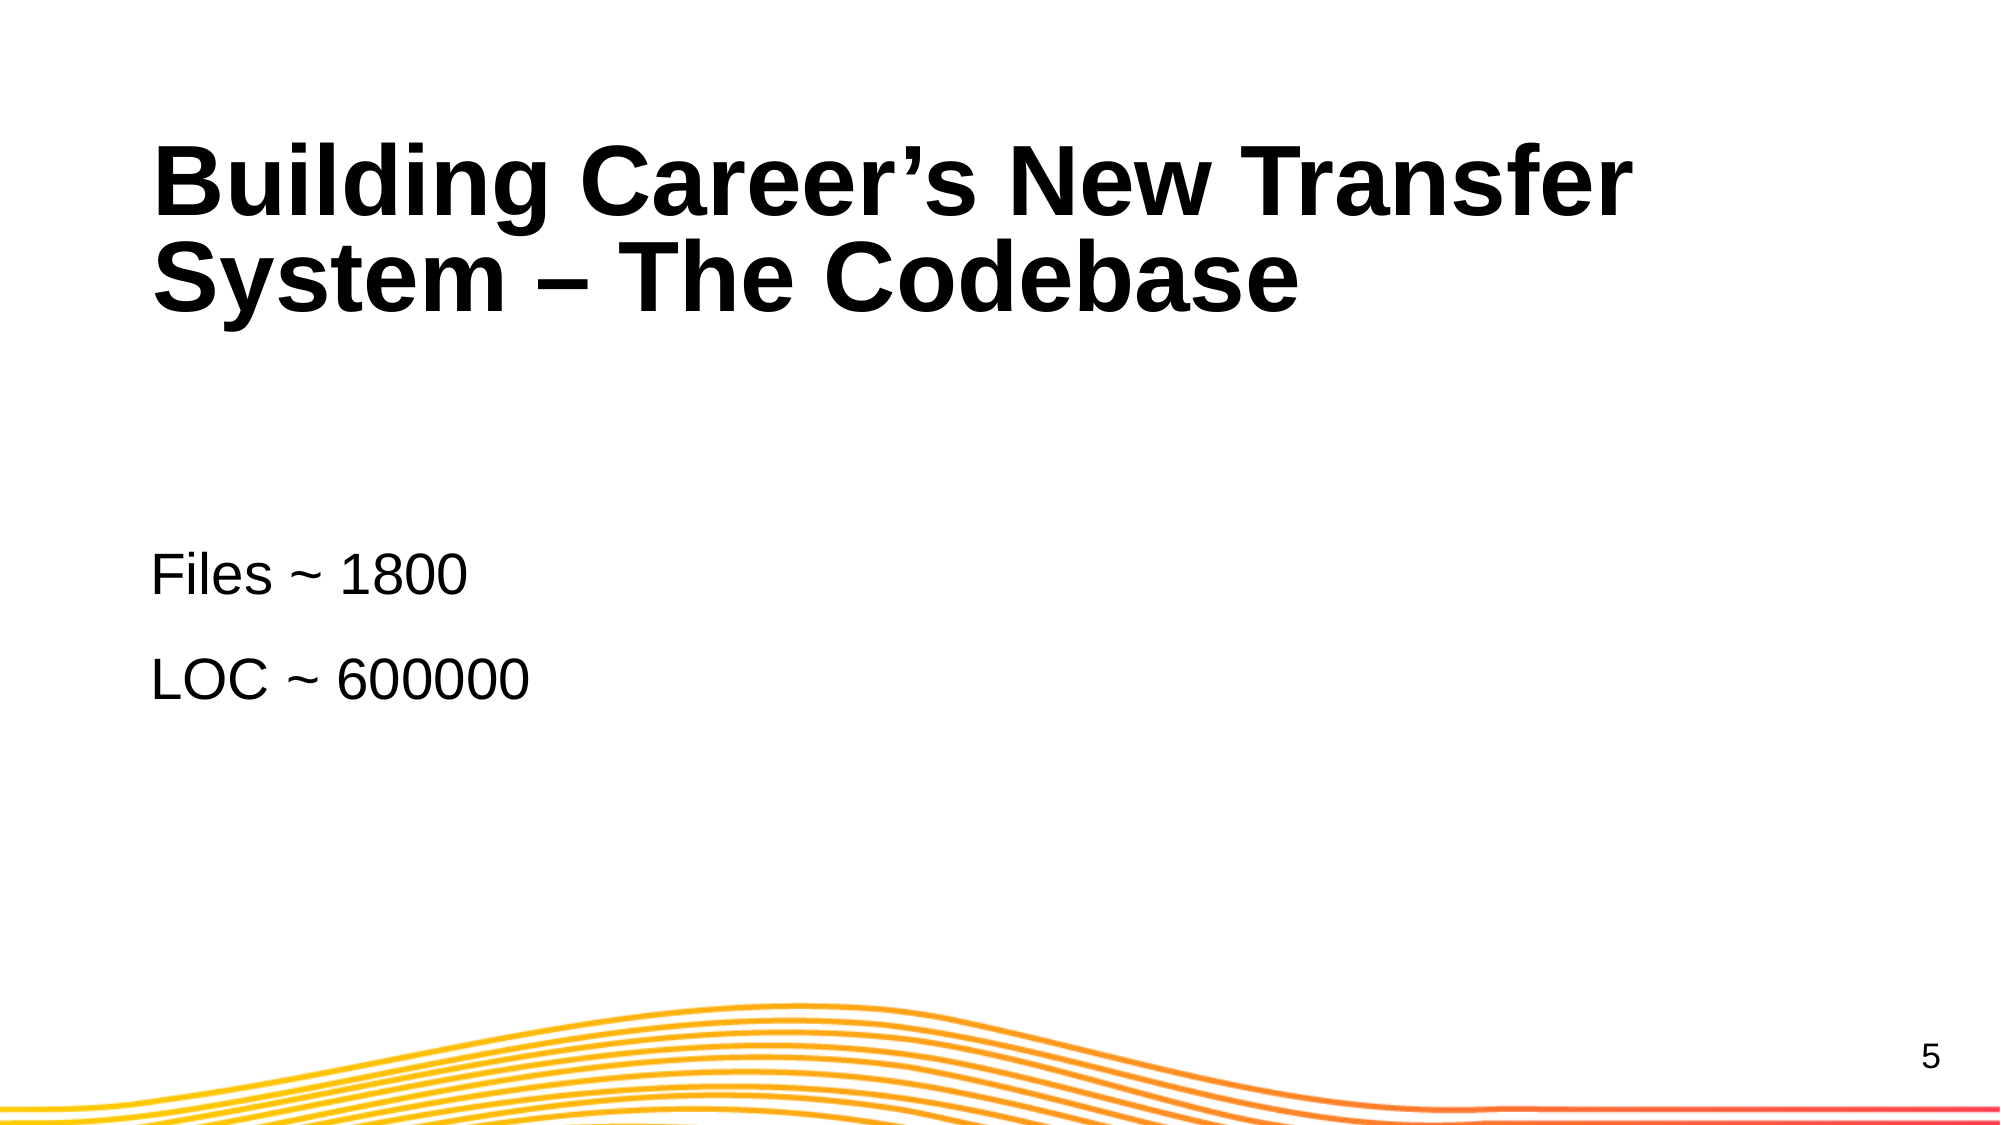

Building Career’s New Transfer System – The Codebase

Files ~ 1800
LOC ~ 600000

5